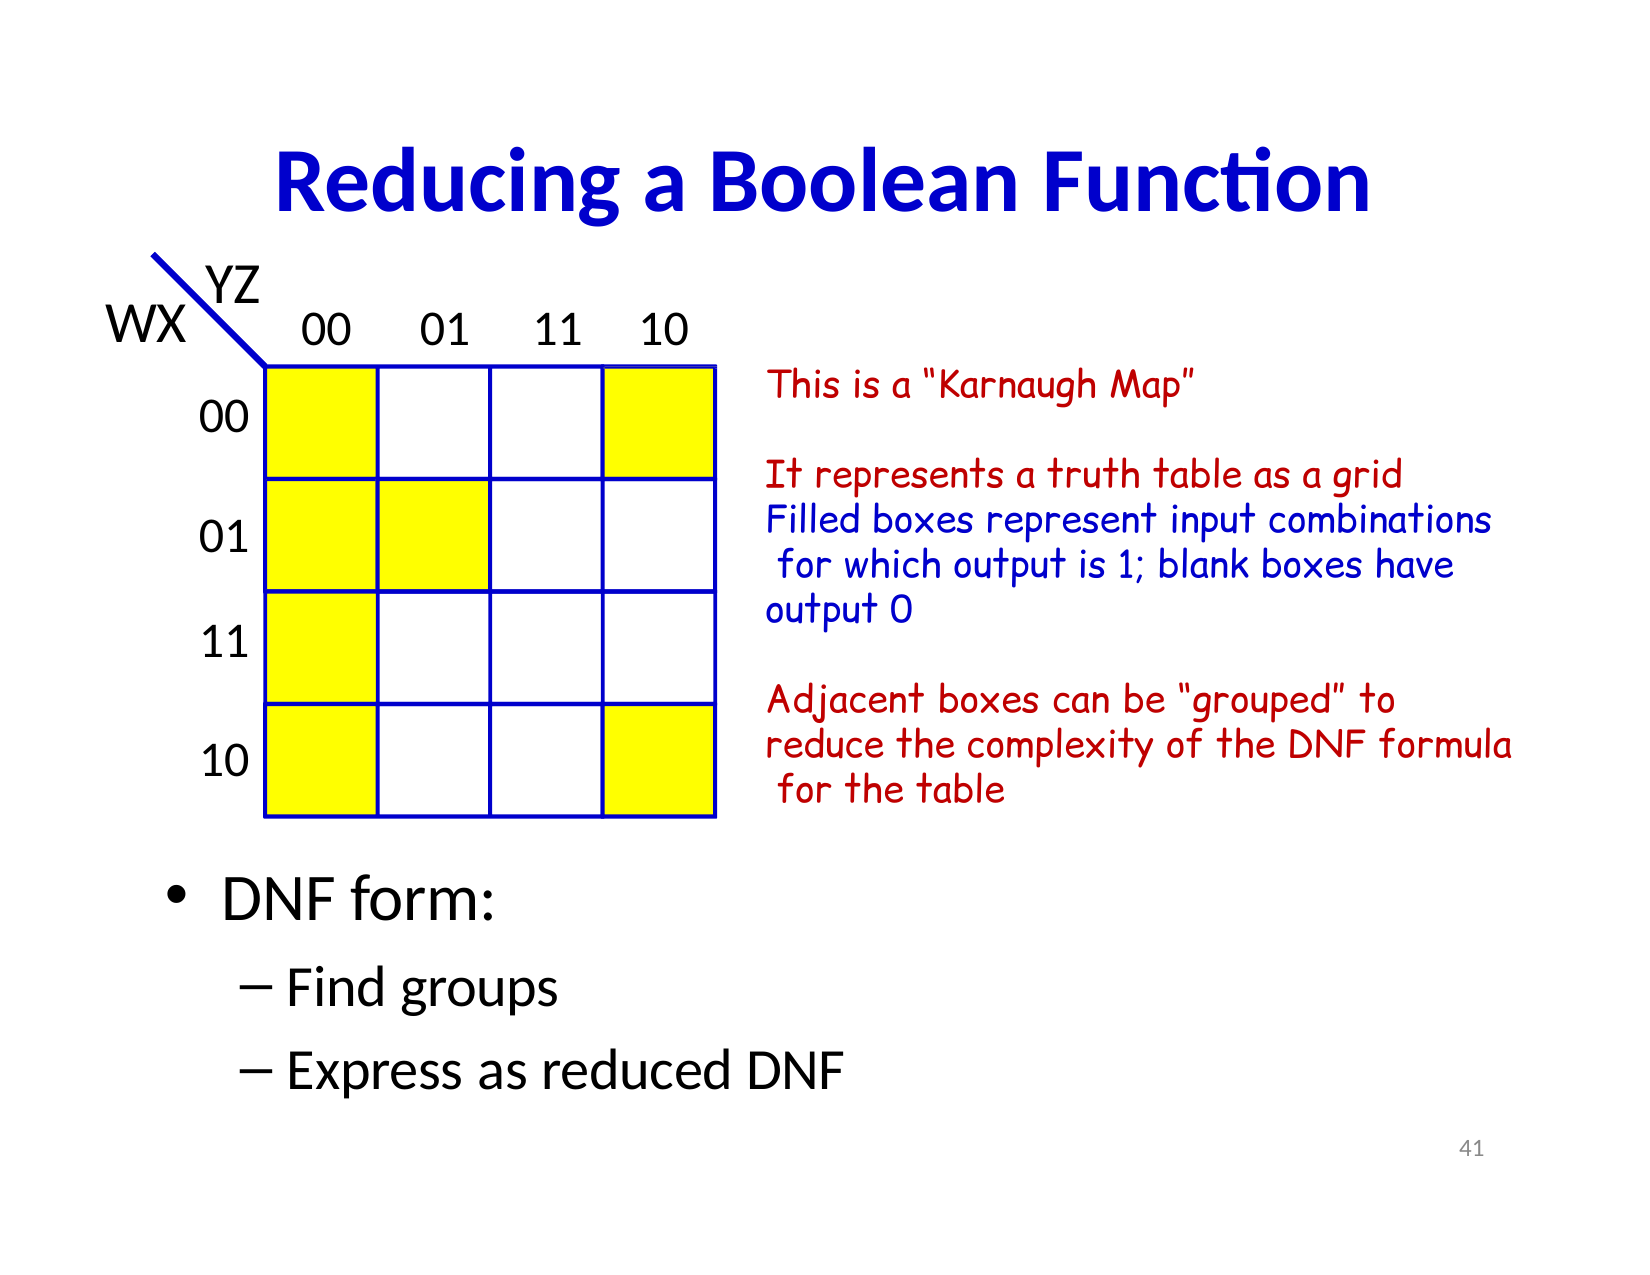

# Reducing a Boolean Function
YZ

WX
00	01	11	10
This is a “Karnaugh Map”
It represents a truth table as a grid  Filled boxes represent input combinations  for which output is 1; blank boxes have  output 0
Adjacent boxes can be “grouped” to  reduce the complexity of the DNF formula  for the table
00
01
11
10
DNF form:
Find groups
Express as reduced DNF
41